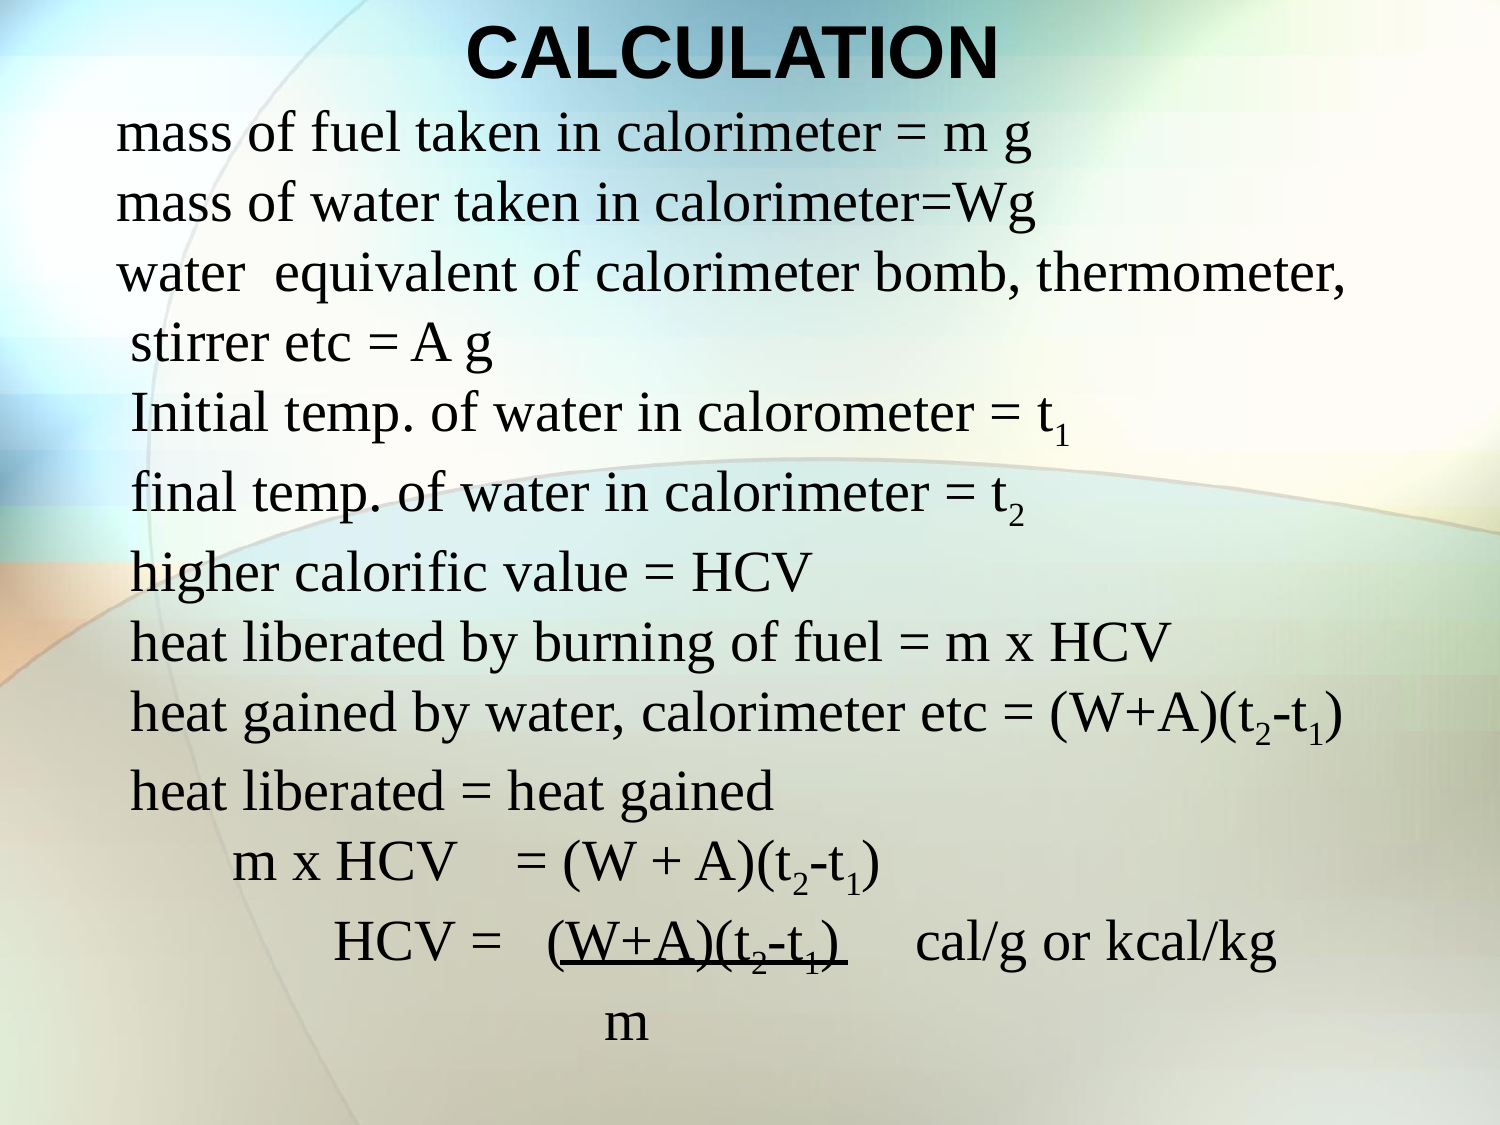

# CALCULATION mass of fuel taken in calorimeter = m g mass of water taken in calorimeter=Wg water  equivalent of calorimeter bomb, thermometer, stirrer etc = A g Initial temp. of water in calorometer = t1 final temp. of water in calorimeter = t2 higher calorific value = HCV heat liberated by burning of fuel = m x HCV heat gained by water, calorimeter etc = (W+A)(t2-t1) heat liberated = heat gained m x HCV    = (W + A)(t2-t1) HCV =   (W+A)(t2-t1)	cal/g or kcal/kg m